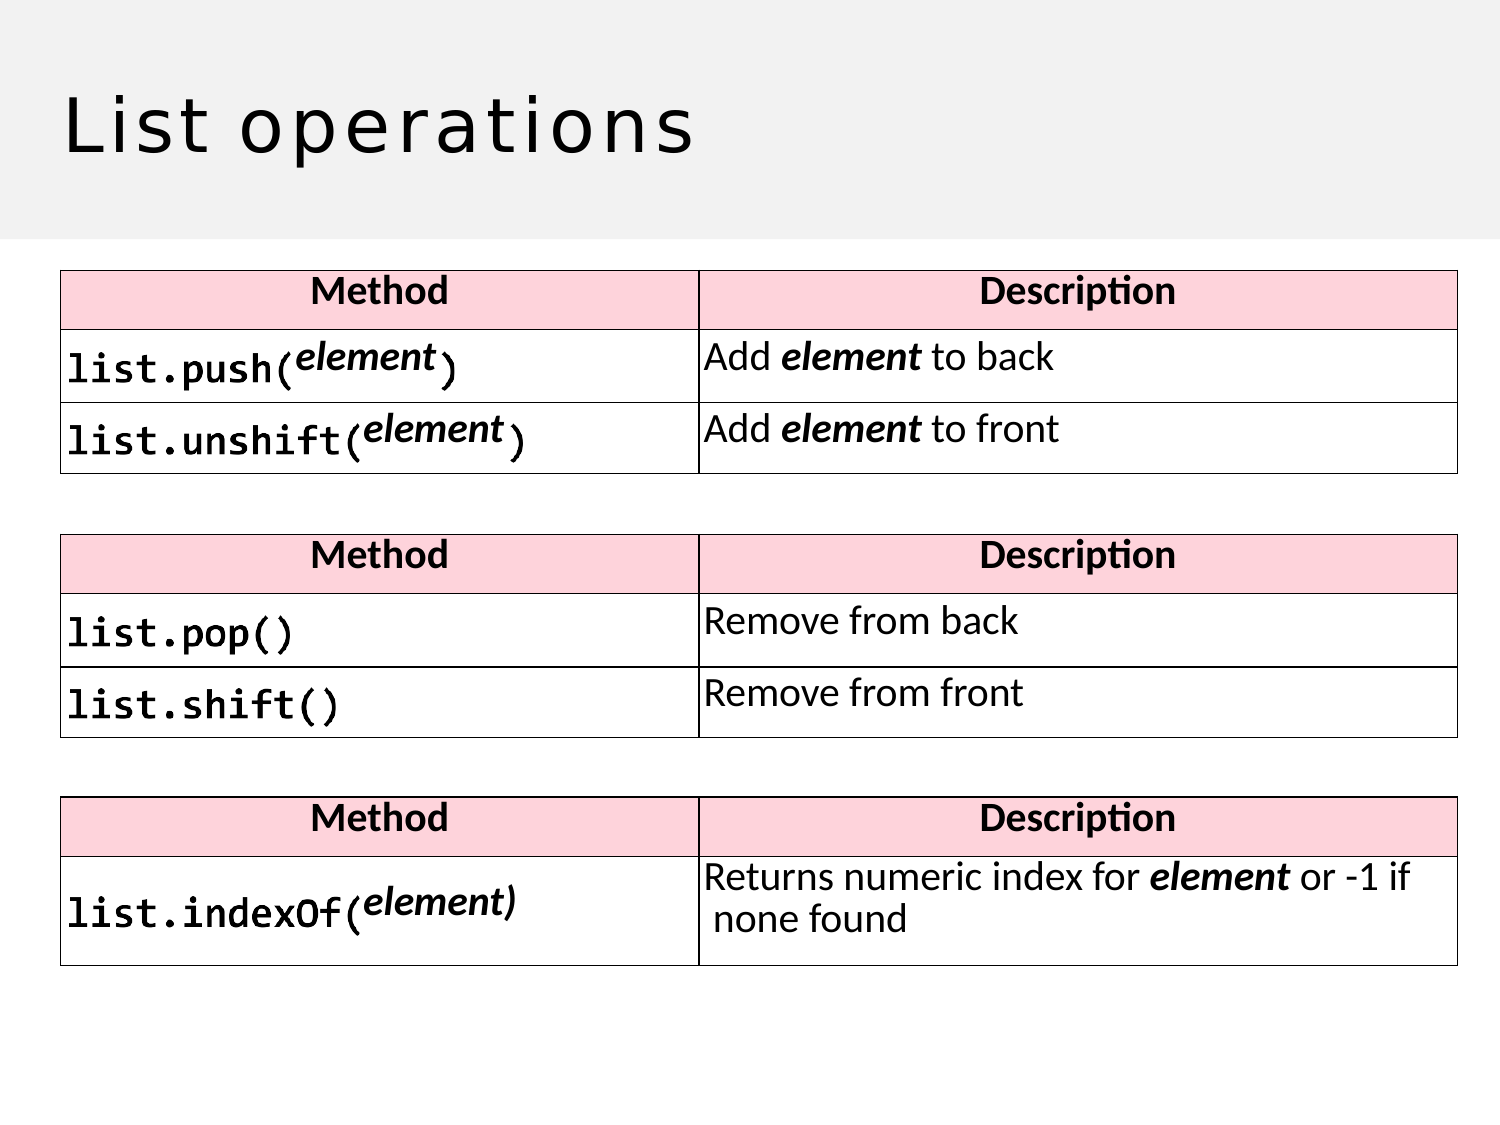

# List operations
| Method | Description |
| --- | --- |
| element | Add element to back |
| element | Add element to front |

| Method | Description |
| --- | --- |
|  | Remove from back |
|  | Remove from front |

| Method | Description |
| --- | --- |
| element) | Returns numeric index for element or -1 if none found |